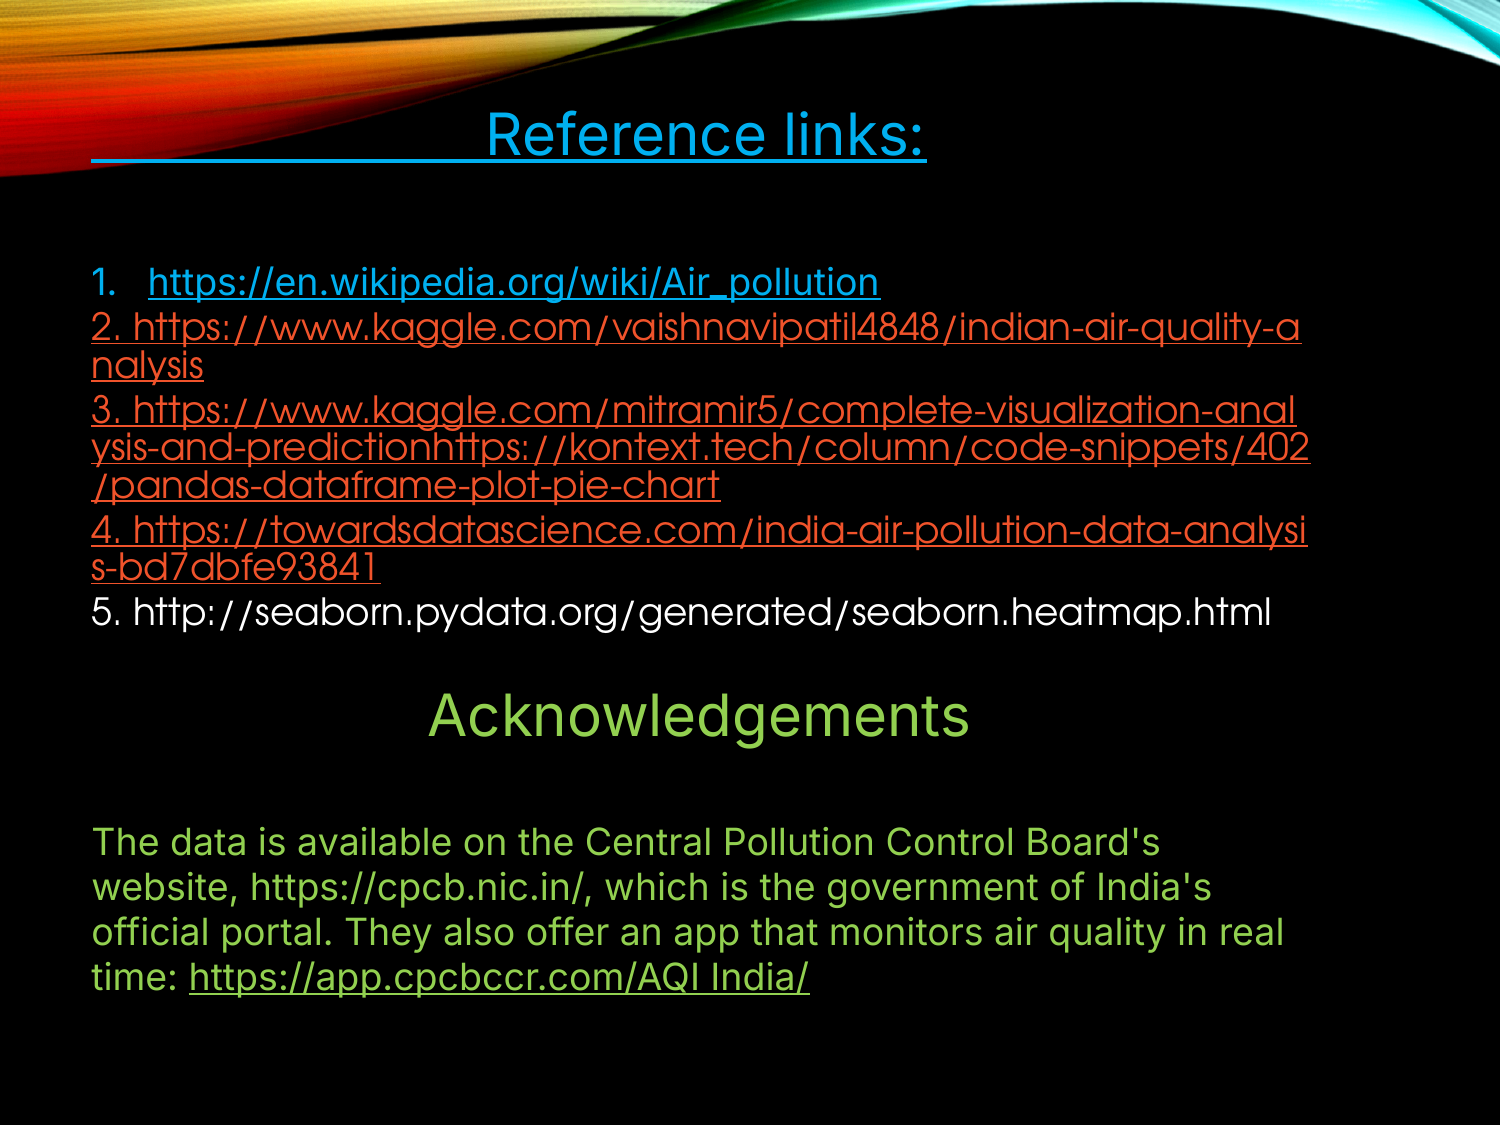

Reference links:

https://en.wikipedia.org/wiki/Air_pollution
2. https://www.kaggle.com/vaishnavipatil4848/indian-air-quality-analysis
3. https://www.kaggle.com/mitramir5/complete-visualization-analysis-and-predictionhttps://kontext.tech/column/code-snippets/402/pandas-dataframe-plot-pie-chart
4. https://towardsdatascience.com/india-air-pollution-data-analysis-bd7dbfe93841
5. http://seaborn.pydata.org/generated/seaborn.heatmap.html

                                Acknowledgements

The data is available on the Central Pollution Control Board's website, https://cpcb.nic.in/, which is the government of India's official portal. They also offer an app that monitors air quality in real time: https://app.cpcbccr.com/AQI India/